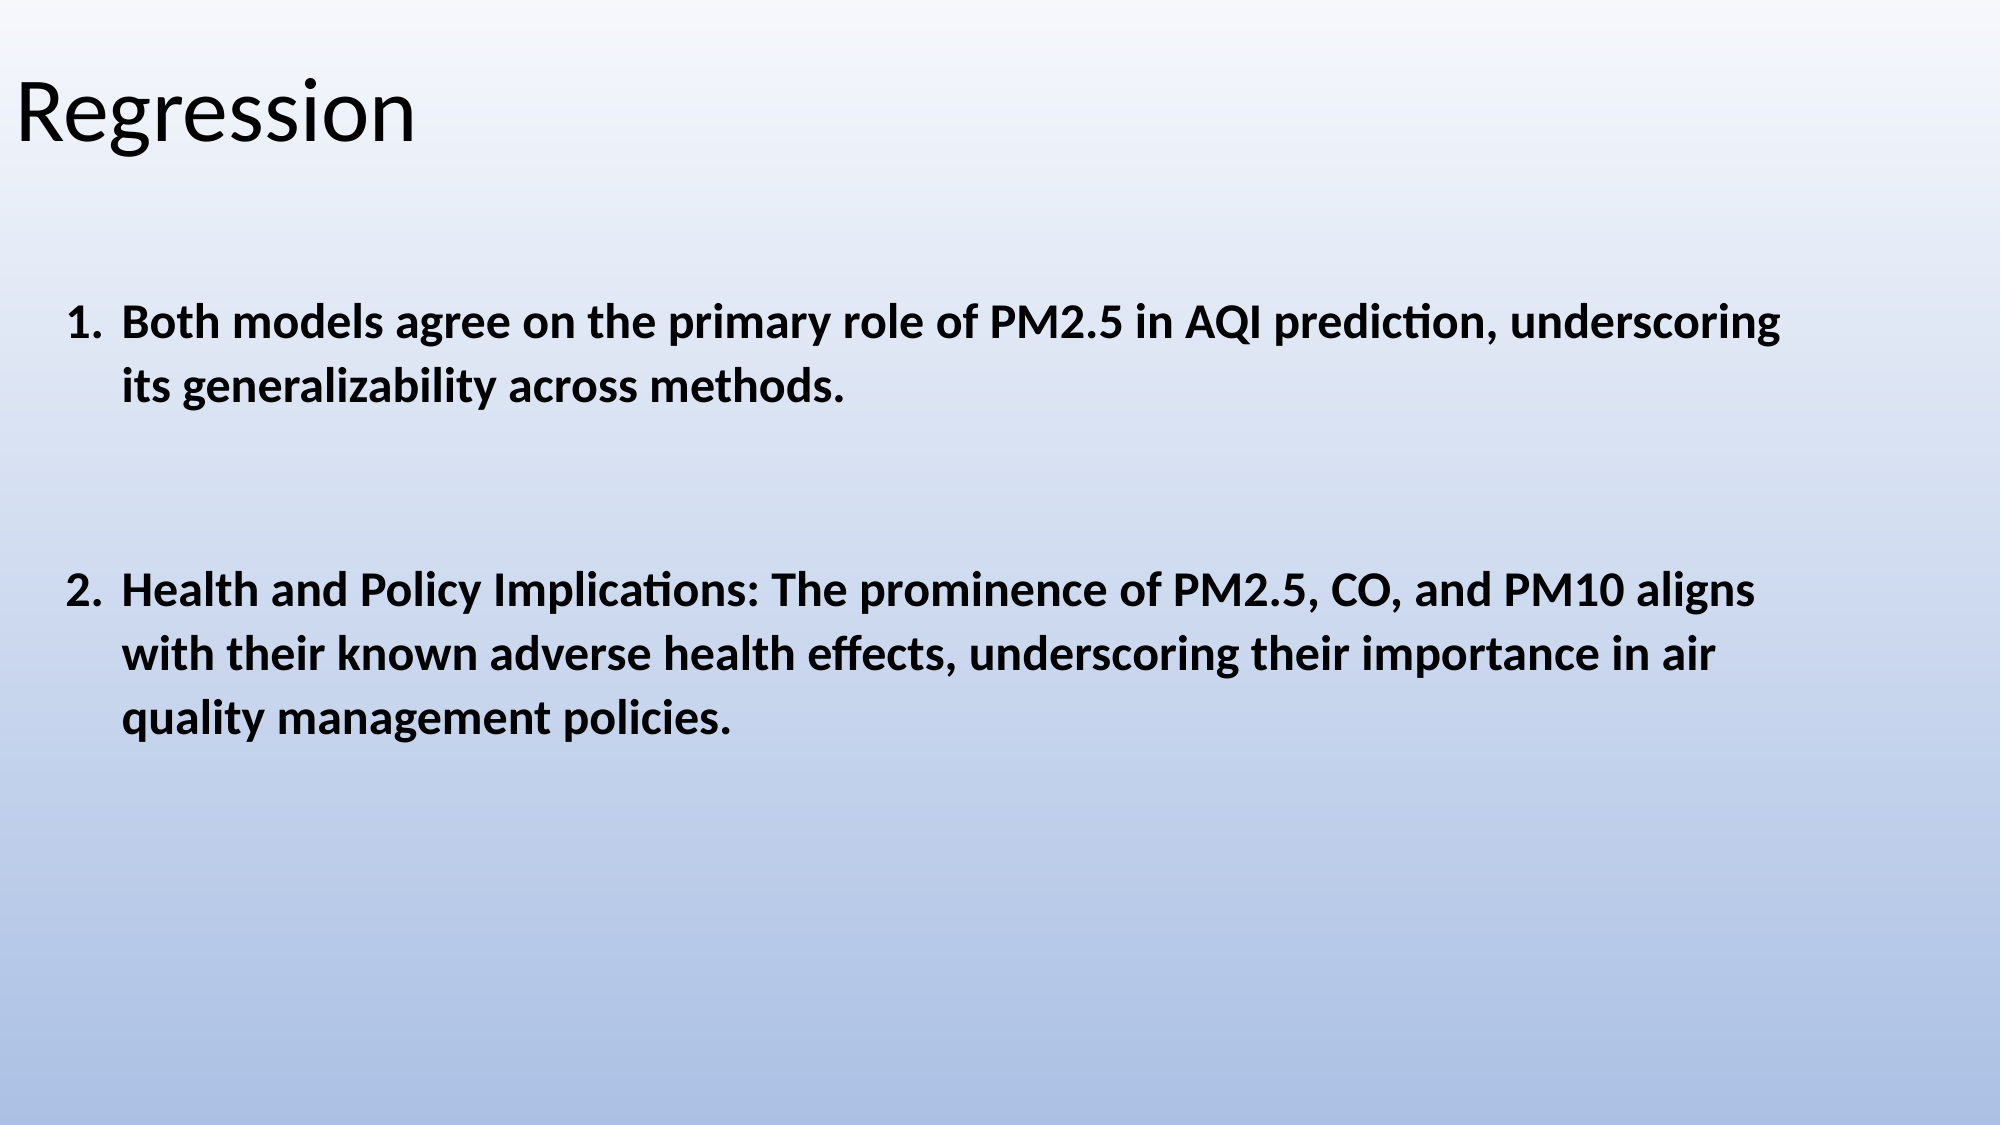

Regression
Both models agree on the primary role of PM2.5 in AQI prediction, underscoring its generalizability across methods.

Health and Policy Implications: The prominence of PM2.5, CO, and PM10 aligns with their known adverse health effects, underscoring their importance in air quality management policies.